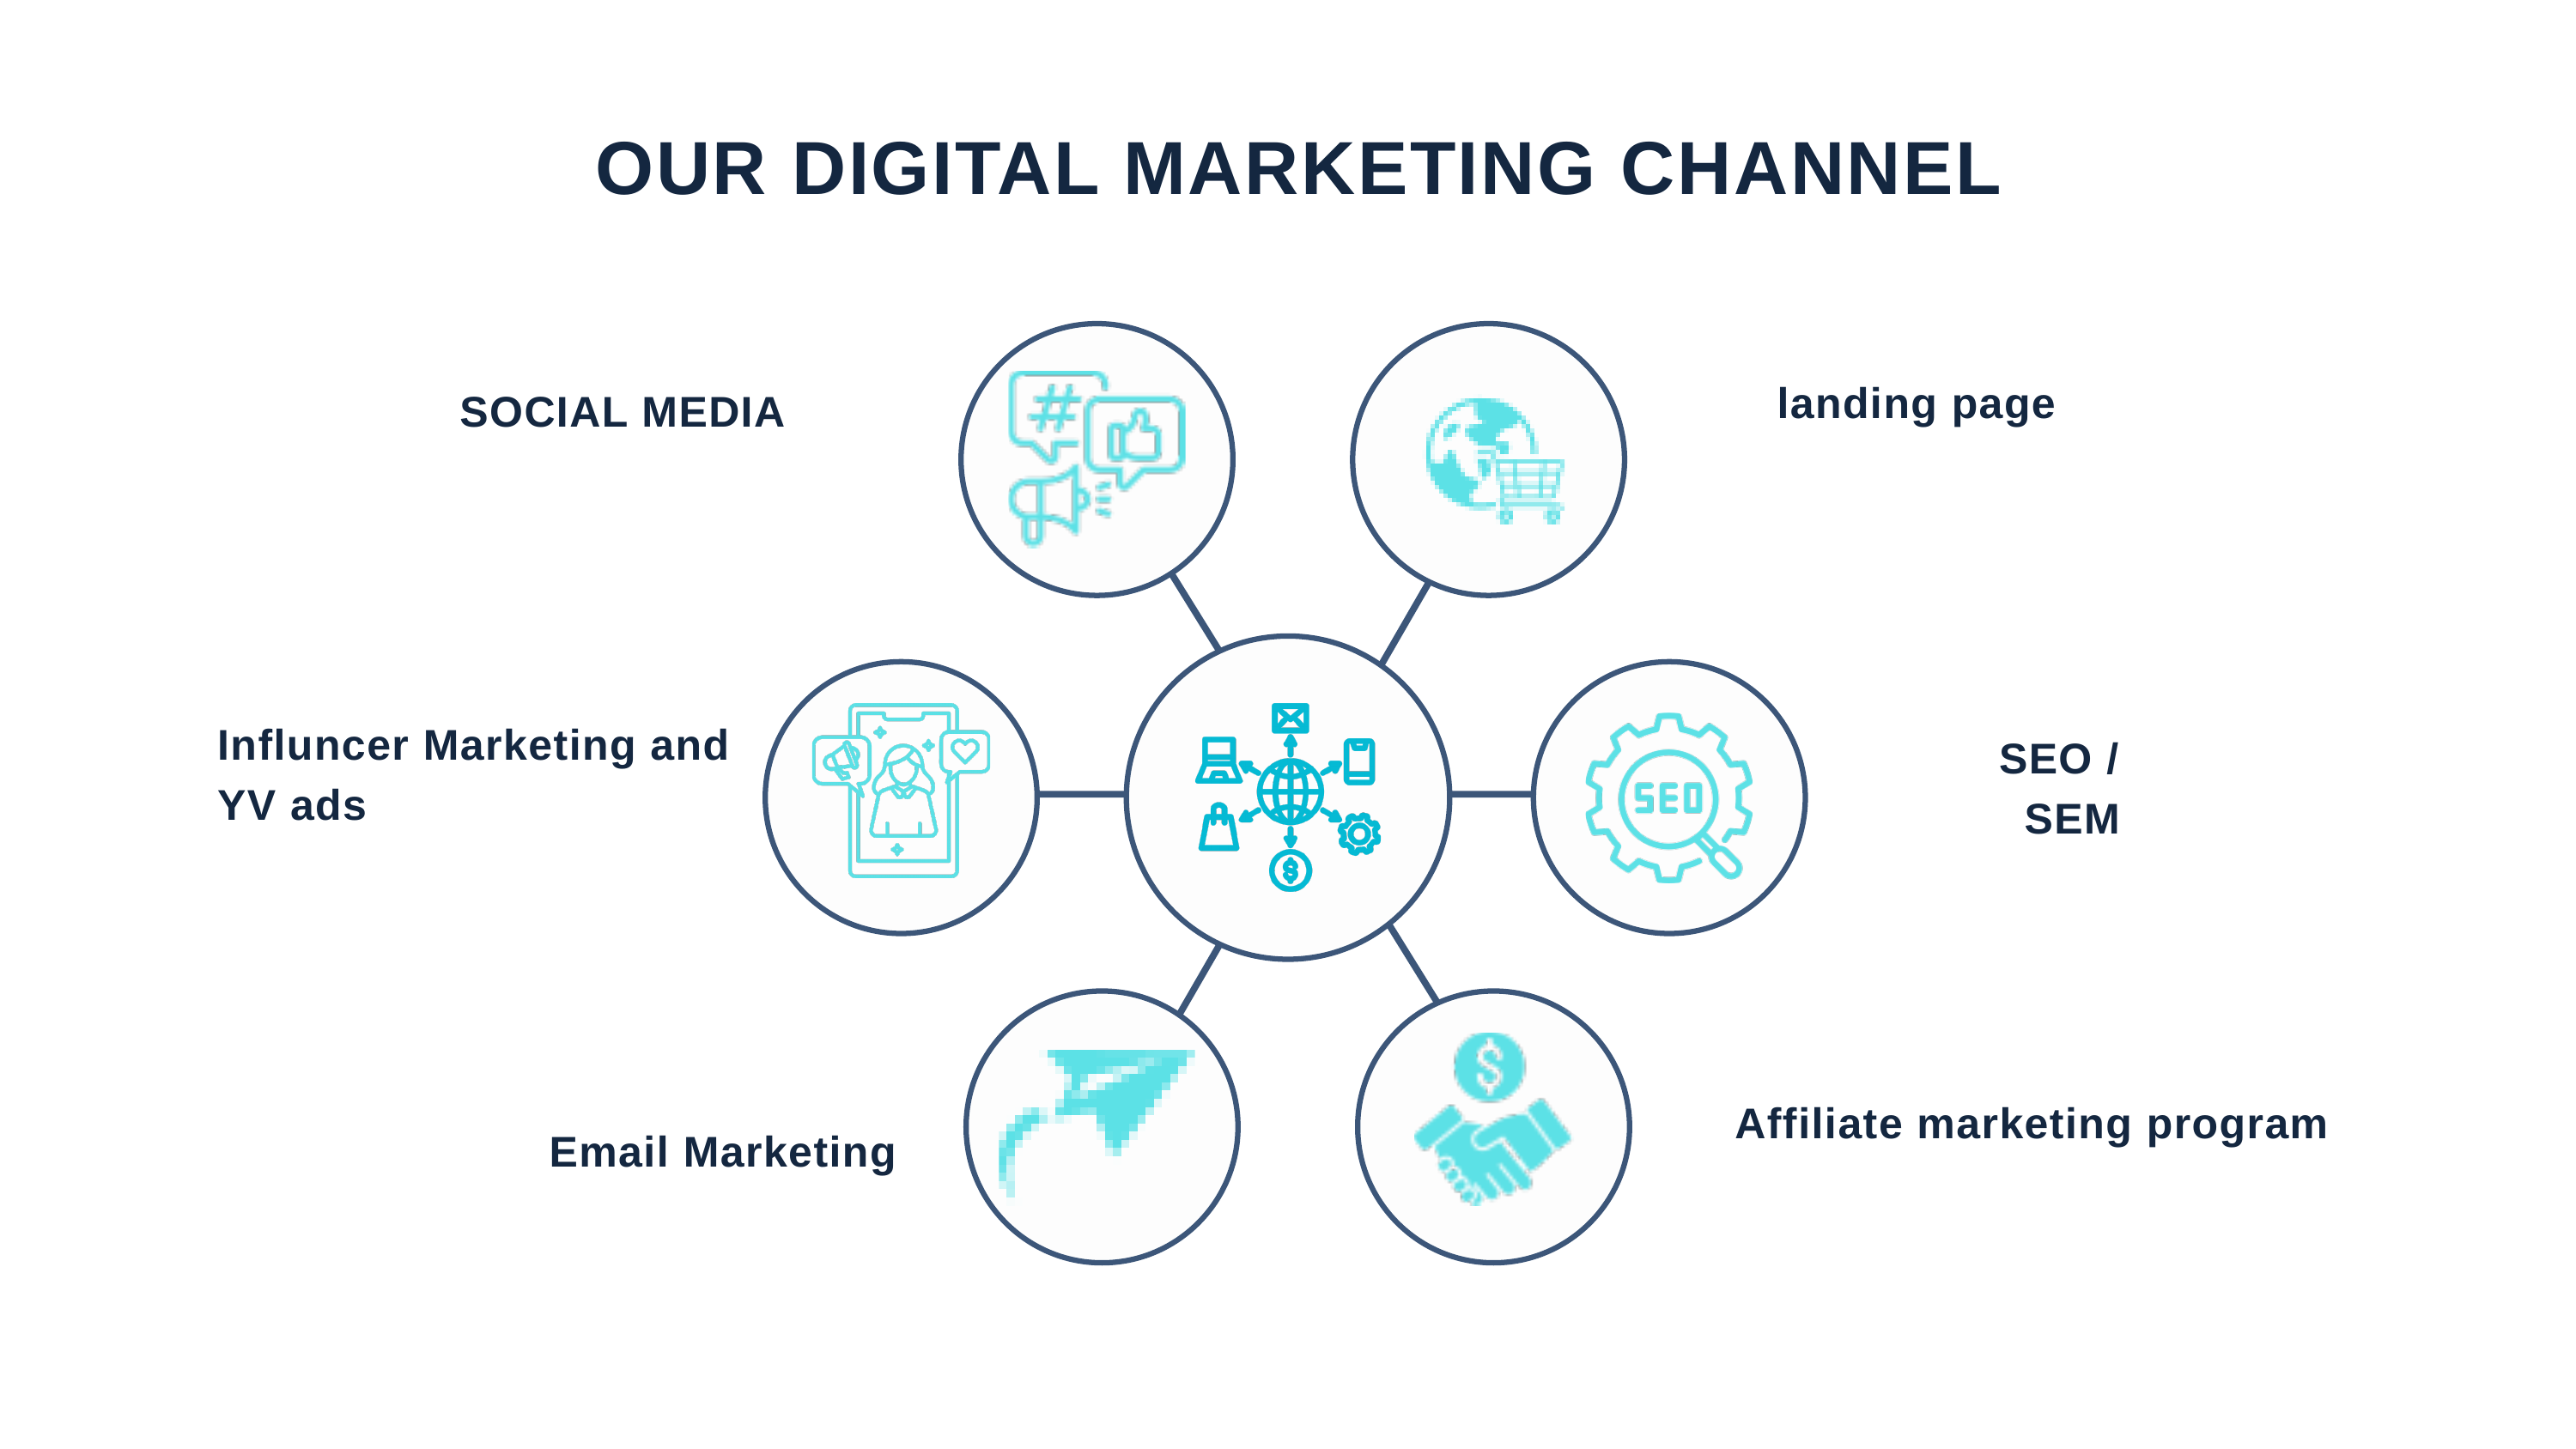

OUR DIGITAL MARKETING CHANNEL

landing page

SOCIAL MEDIA

Influncer Marketing and YV ads

SEO / SEM

Affiliate marketing program

Email Marketing